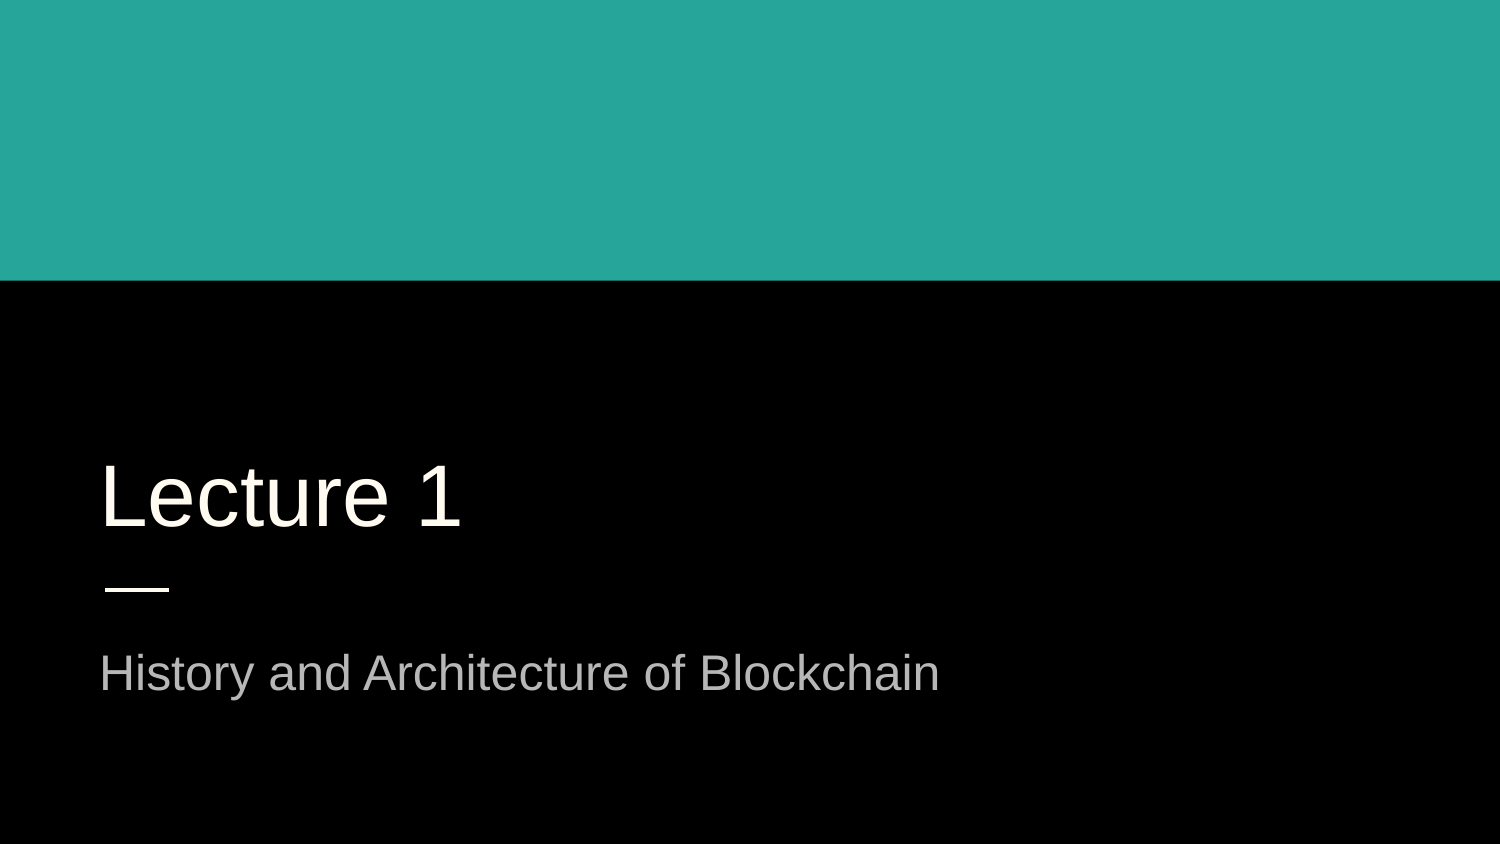

# Lecture 1
History and Architecture of Blockchain